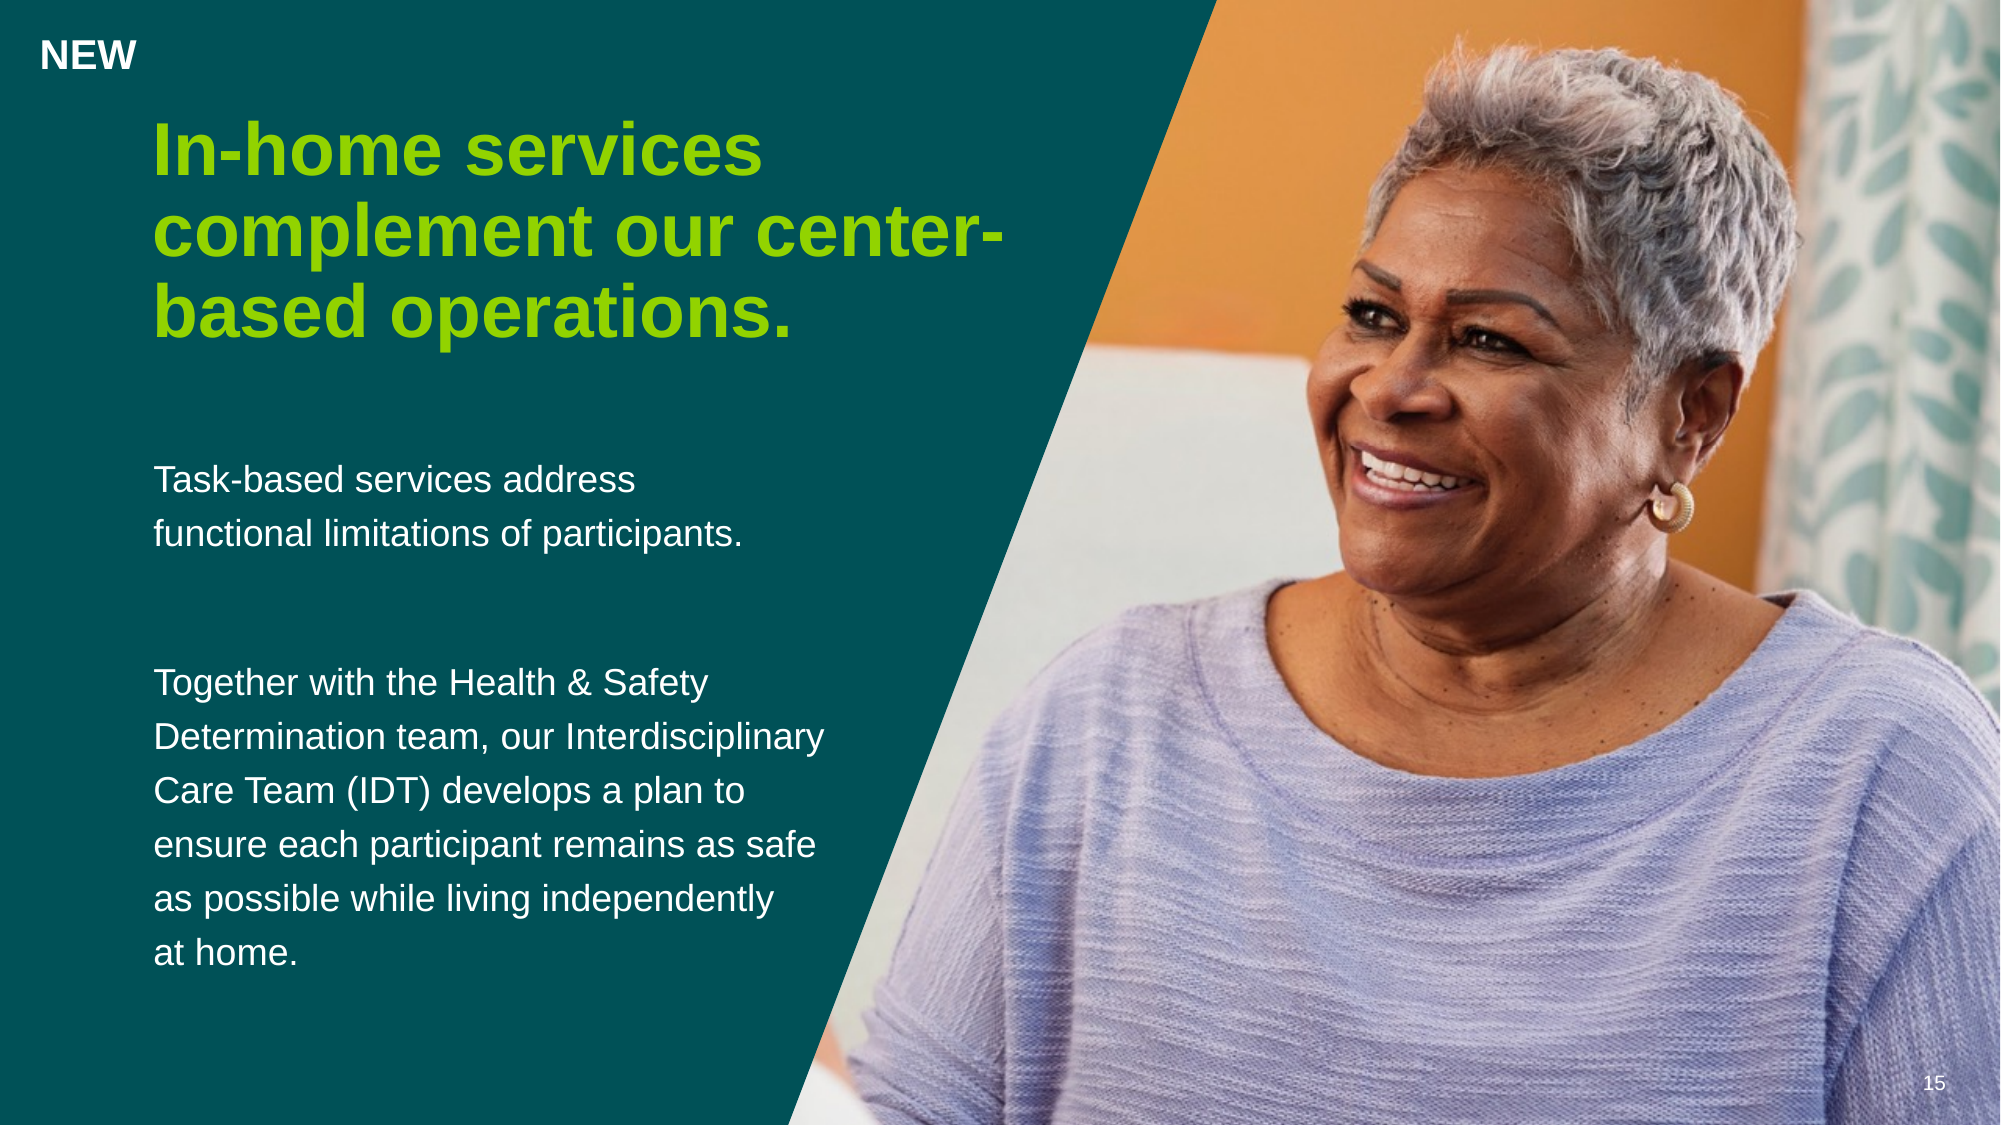

NEW
# In-home services complement our center-based operations.
Task-based services address
functional limitations of participants.

Together with the Health & Safety Determination team, our Interdisciplinary Care Team (IDT) develops a plan to ensure each participant remains as safe as possible while living independently
at home.
15